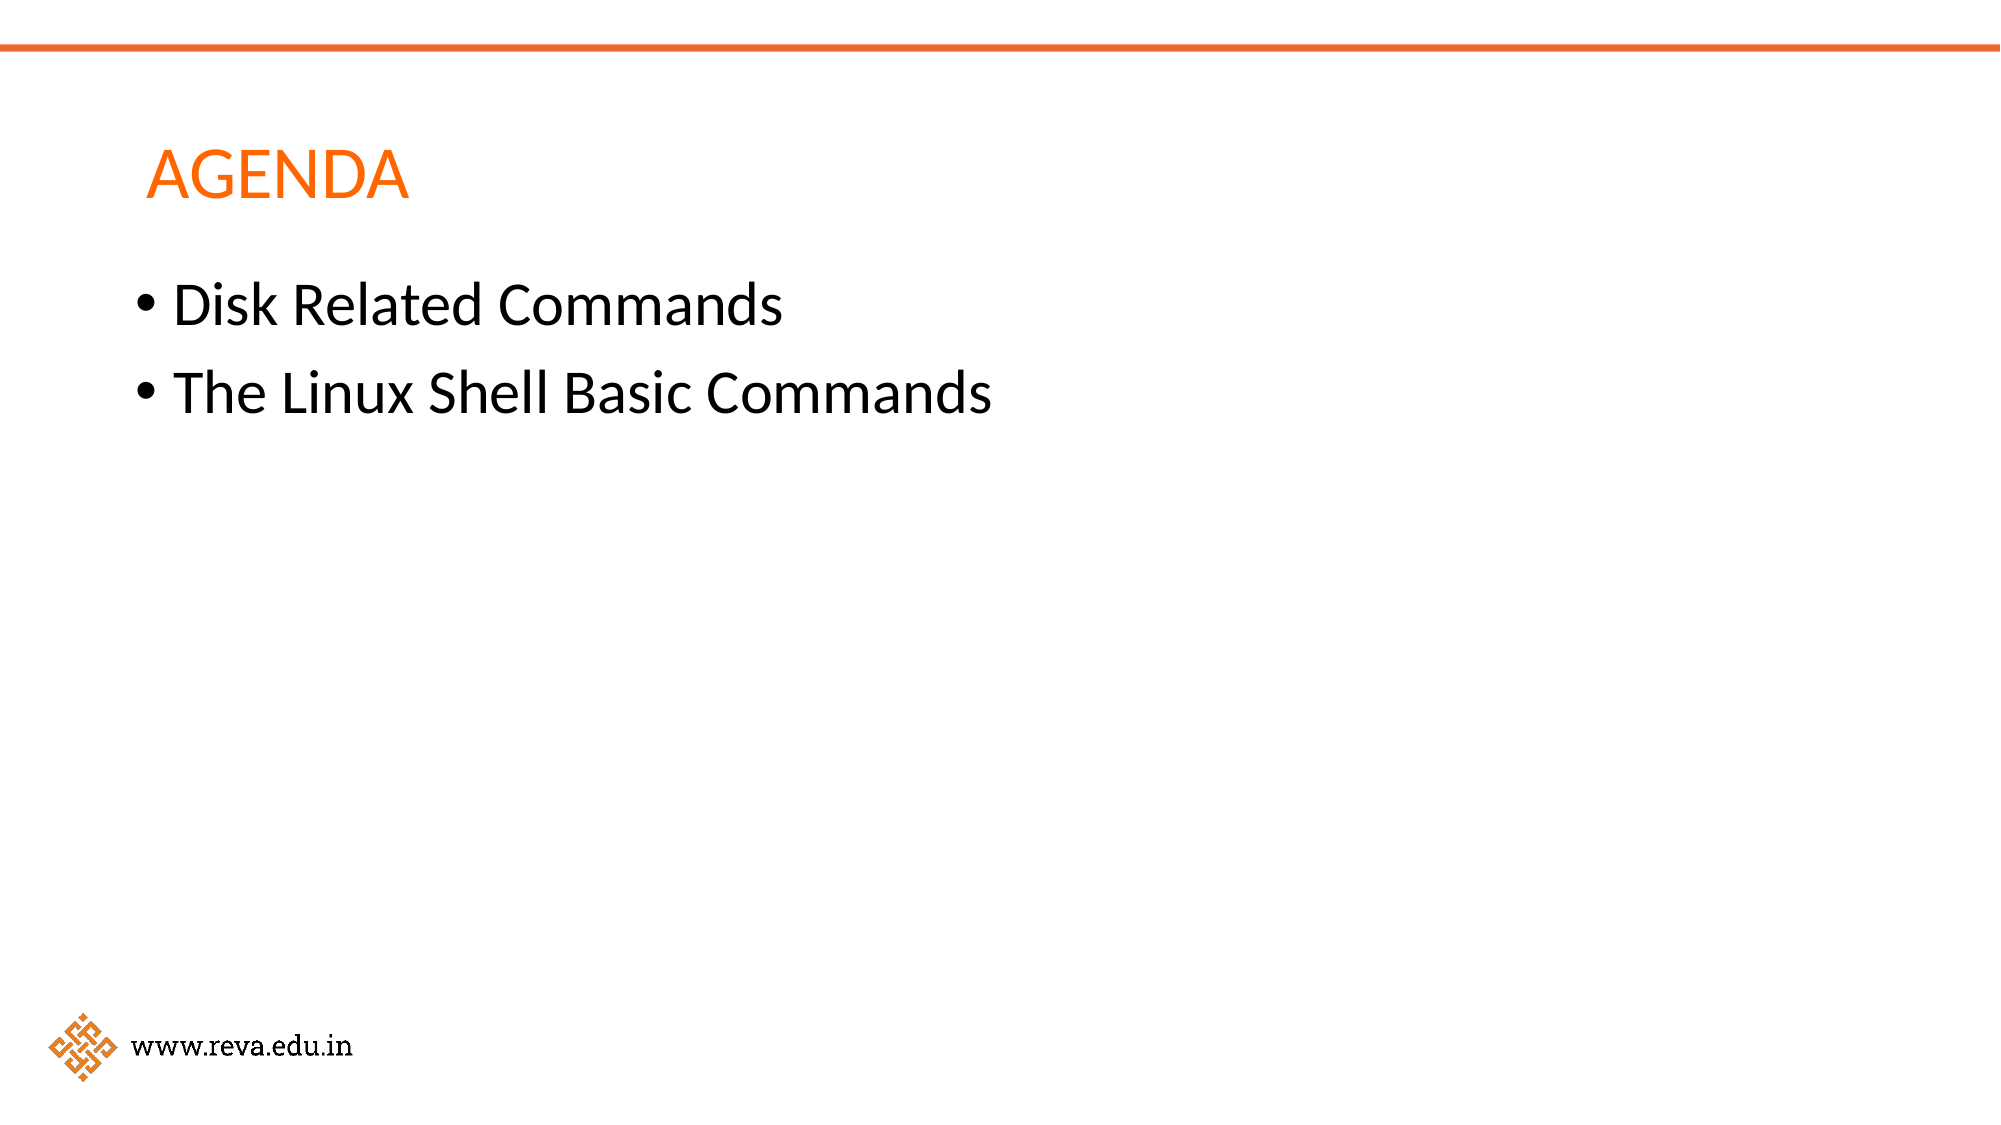

AGENDA
Disk Related Commands
The Linux Shell Basic Commands